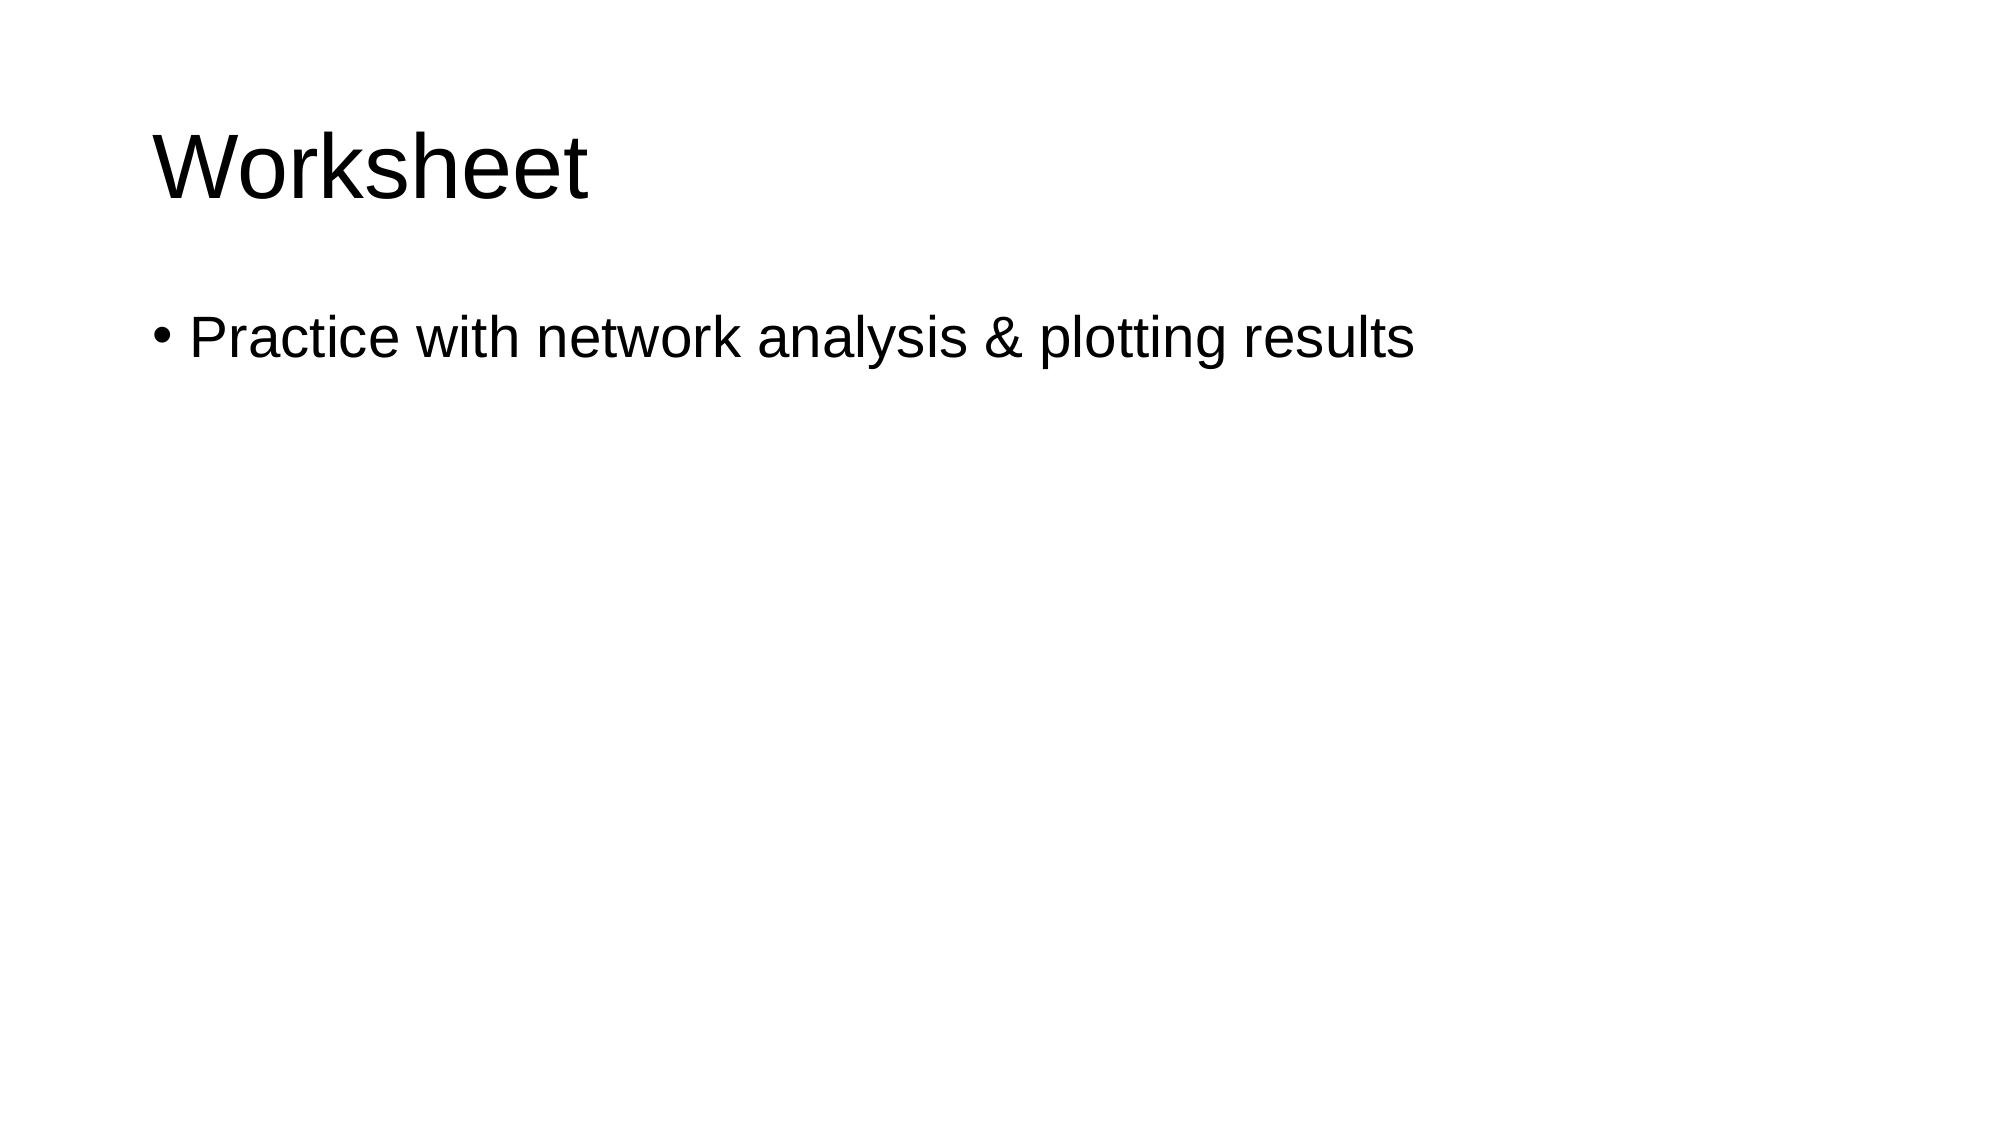

# Worksheet
Practice with network analysis & plotting results